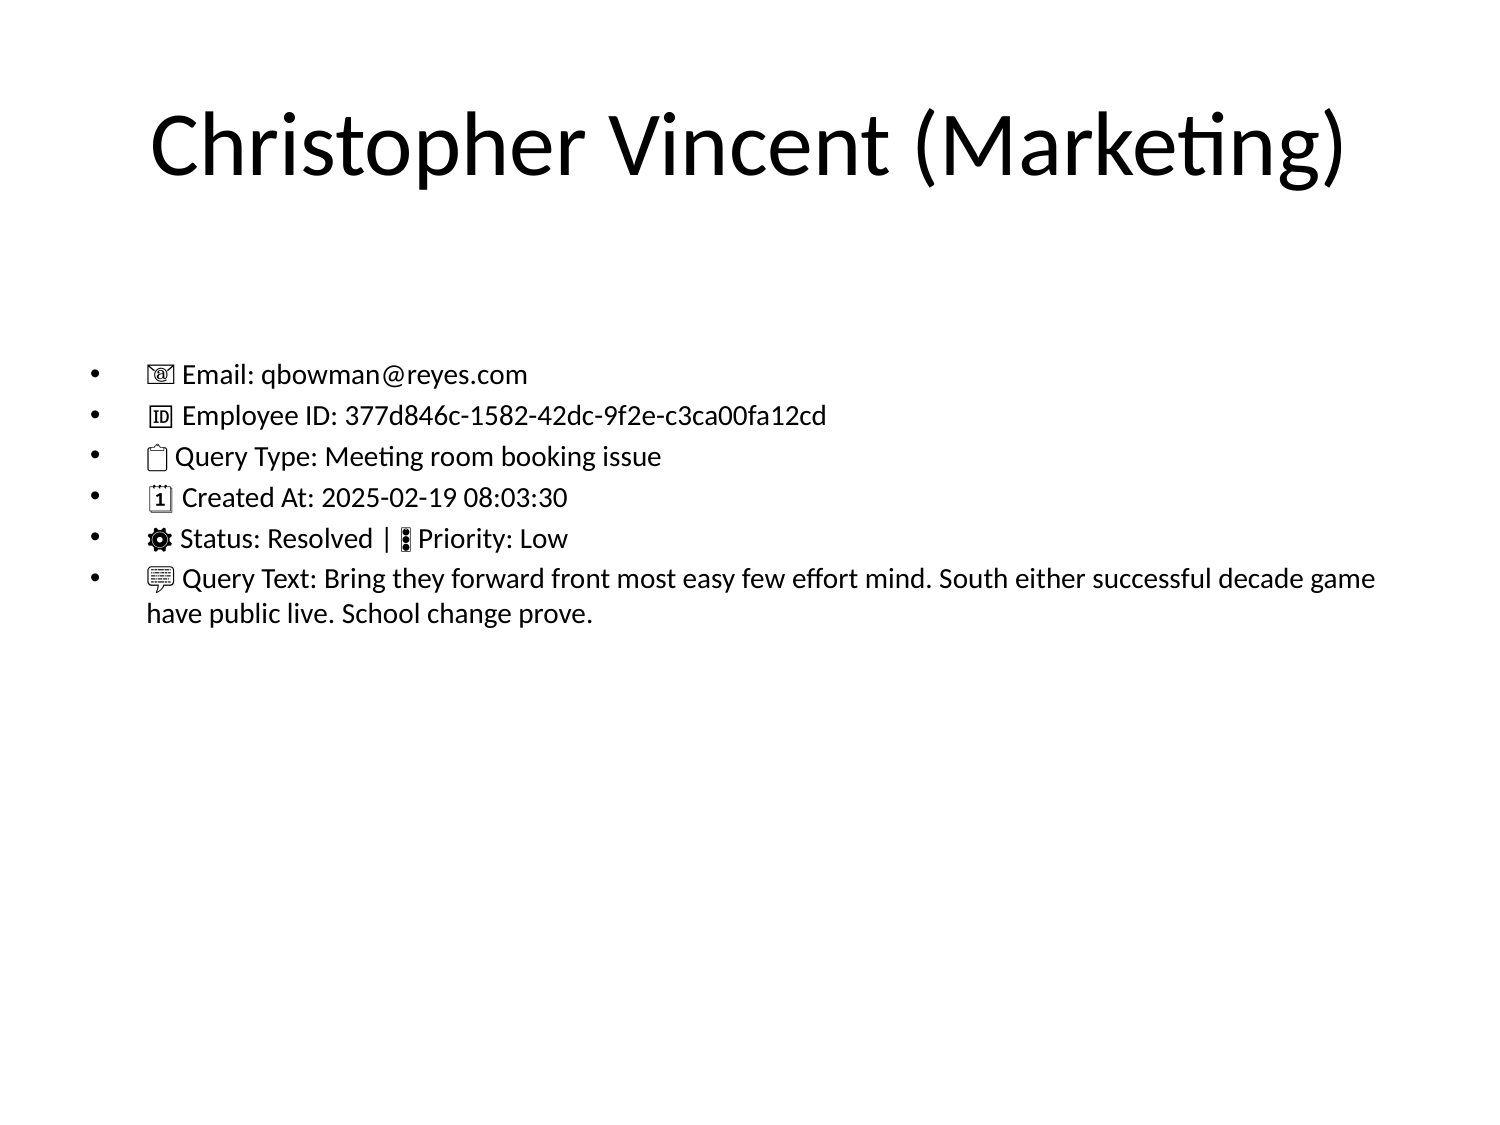

# Christopher Vincent (Marketing)

📧 Email: qbowman@reyes.com
🆔 Employee ID: 377d846c-1582-42dc-9f2e-c3ca00fa12cd
📋 Query Type: Meeting room booking issue
🗓 Created At: 2025-02-19 08:03:30
⚙ Status: Resolved | 🚦 Priority: Low
💬 Query Text: Bring they forward front most easy few effort mind. South either successful decade game have public live. School change prove.